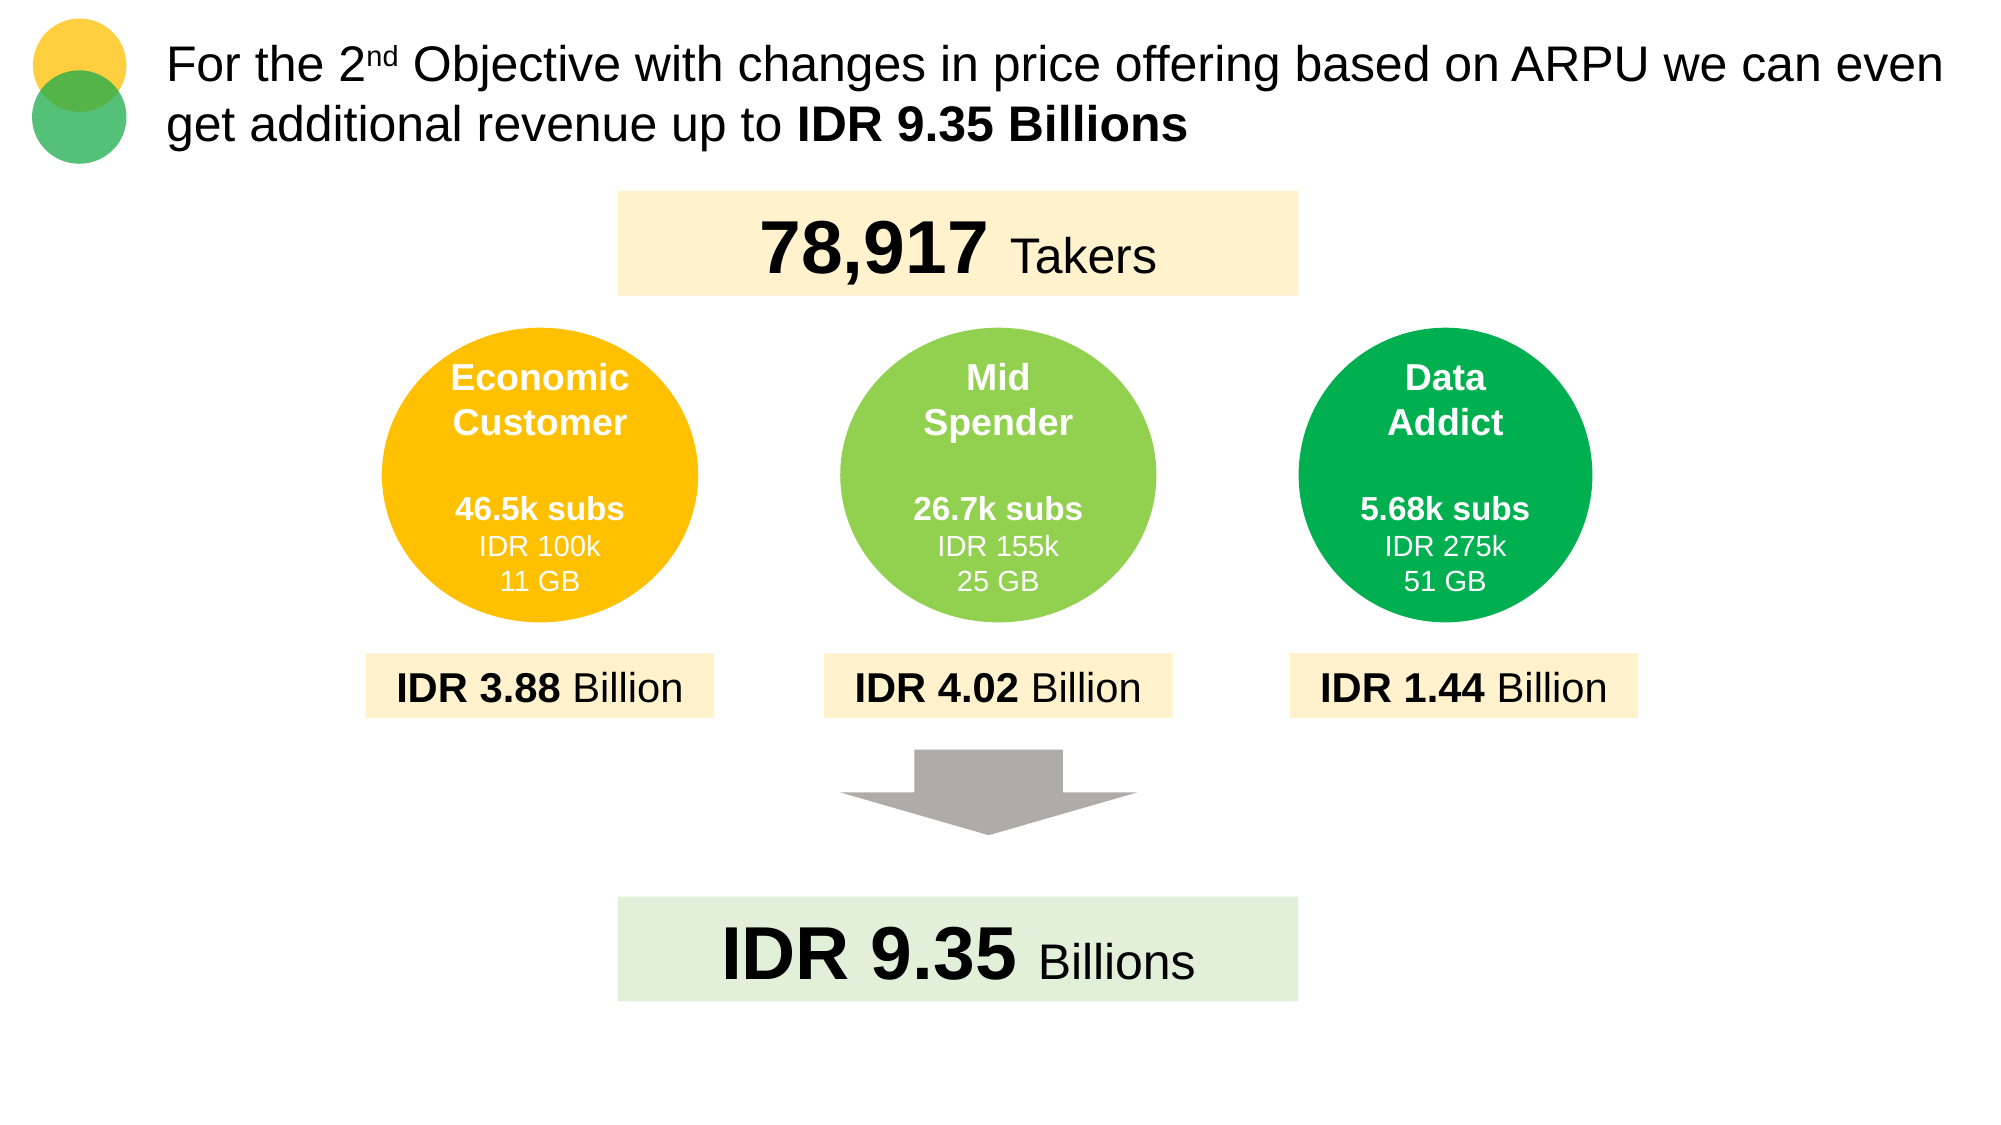

For the 2nd Objective with changes in price offering based on ARPU we can even get additional revenue up to IDR 9.35 Billions

78,917 Takers
Economic Customer

46.5k subs
IDR 100k
11 GB
Mid Spender

26.7k subs
IDR 155k
25 GB
Data Addict

5.68k subs
IDR 275k
51 GB
IDR 1.44 Billion
IDR 4.02 Billion
IDR 3.88 Billion

IDR 9.35 Billions